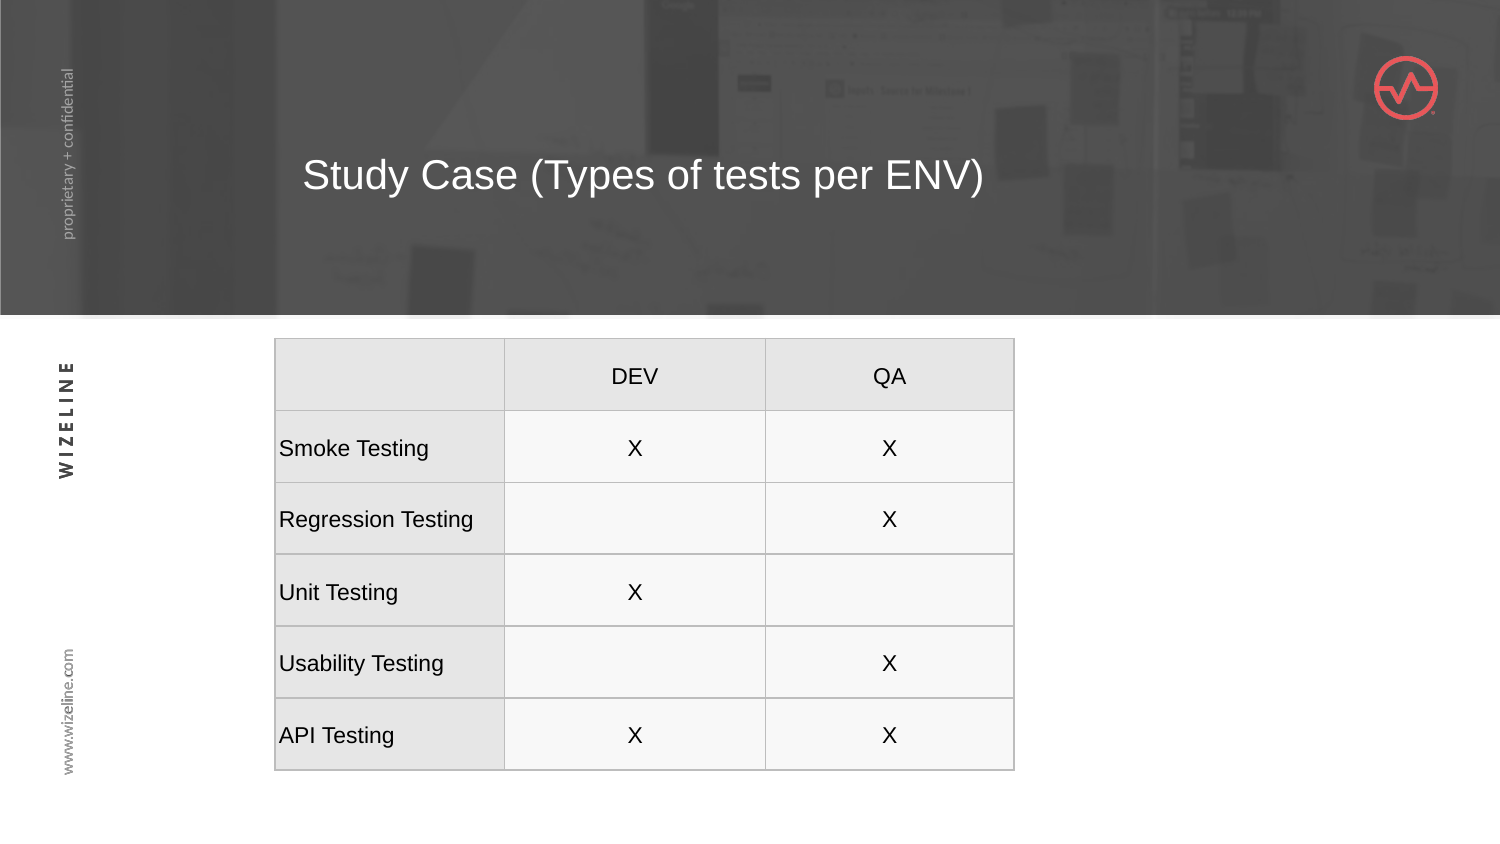

# Study Case (Types of tests per ENV)
|  | DEV | QA |  |
| --- | --- | --- | --- |
| Smoke Testing | X | X |  |
| Regression Testing |  | X |  |
| Unit Testing | X |  |  |
| Usability Testing |  | X |  |
| API Testing | X | X |  |